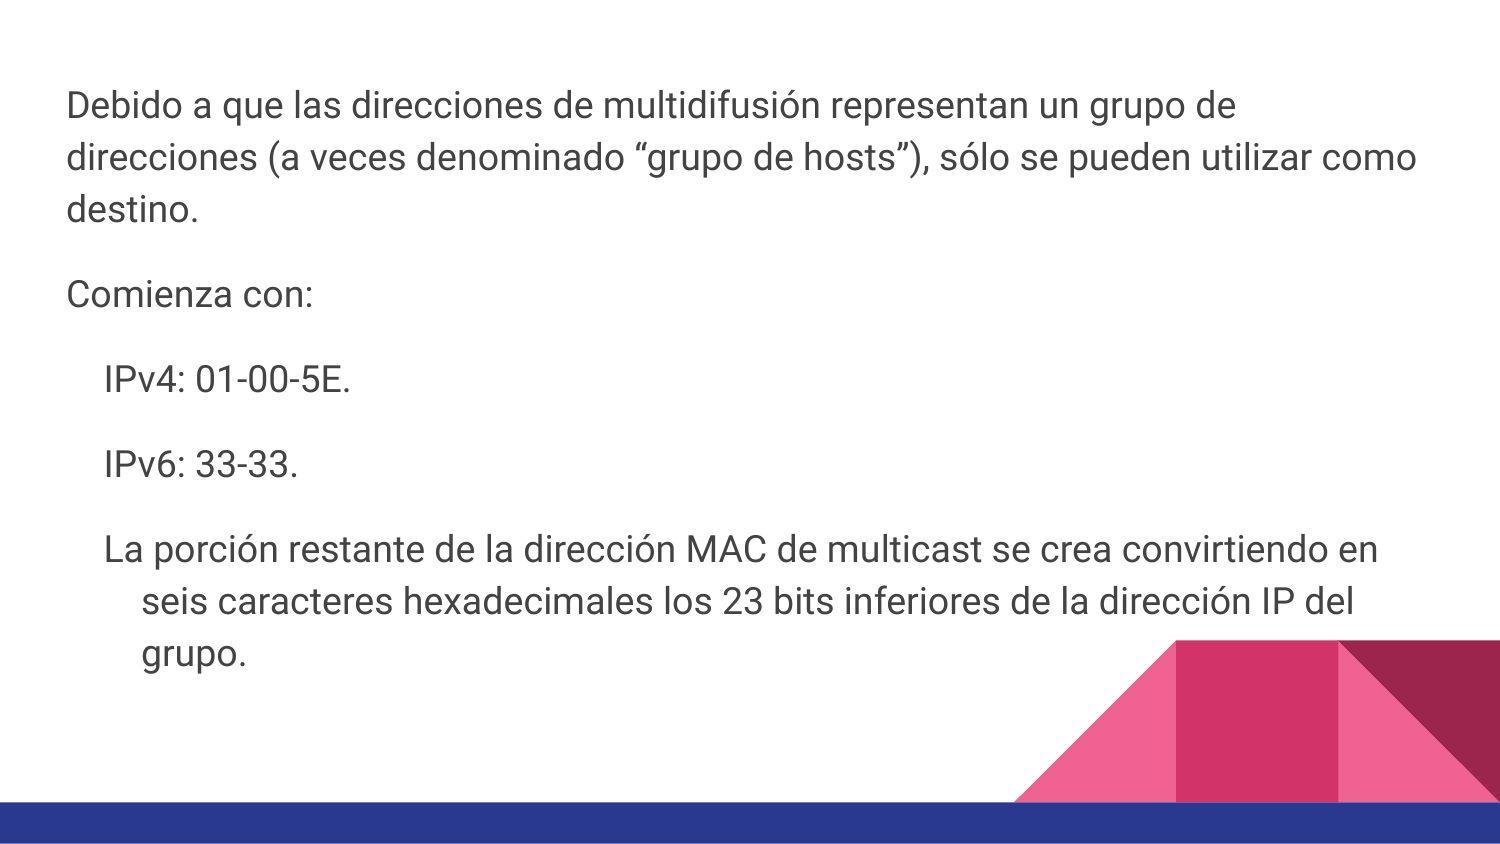

Debido a que las direcciones de multidifusión representan un grupo de direcciones (a veces denominado “grupo de hosts”), sólo se pueden utilizar como destino.
Comienza con:
IPv4: 01-00-5E.
IPv6: 33-33.
La porción restante de la dirección MAC de multicast se crea convirtiendo en seis caracteres hexadecimales los 23 bits inferiores de la dirección IP del grupo.